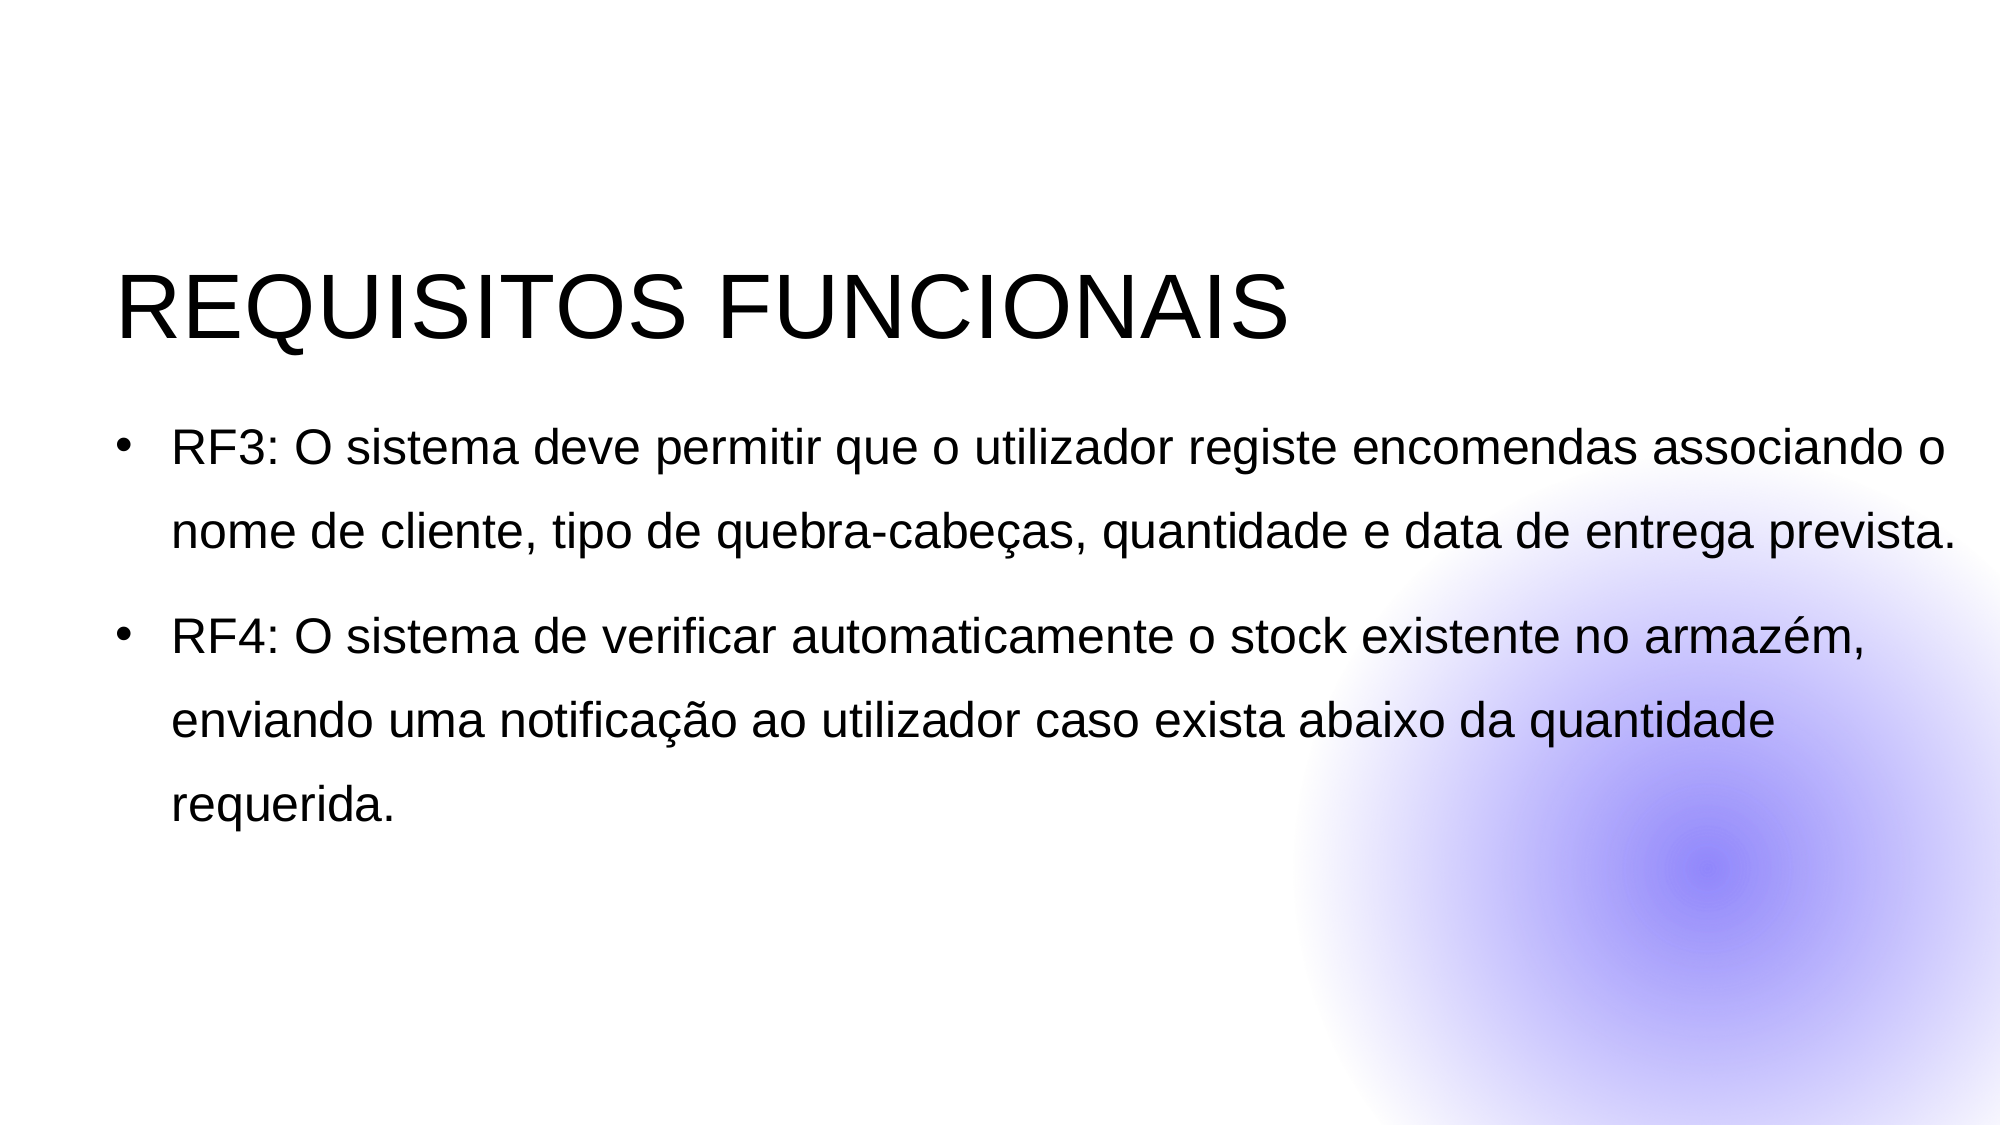

# Requisitos Funcionais
RF3: O sistema deve permitir que o utilizador registe encomendas associando o nome de cliente, tipo de quebra-cabeças, quantidade e data de entrega prevista.
RF4: O sistema de verificar automaticamente o stock existente no armazém, enviando uma notificação ao utilizador caso exista abaixo da quantidade requerida.